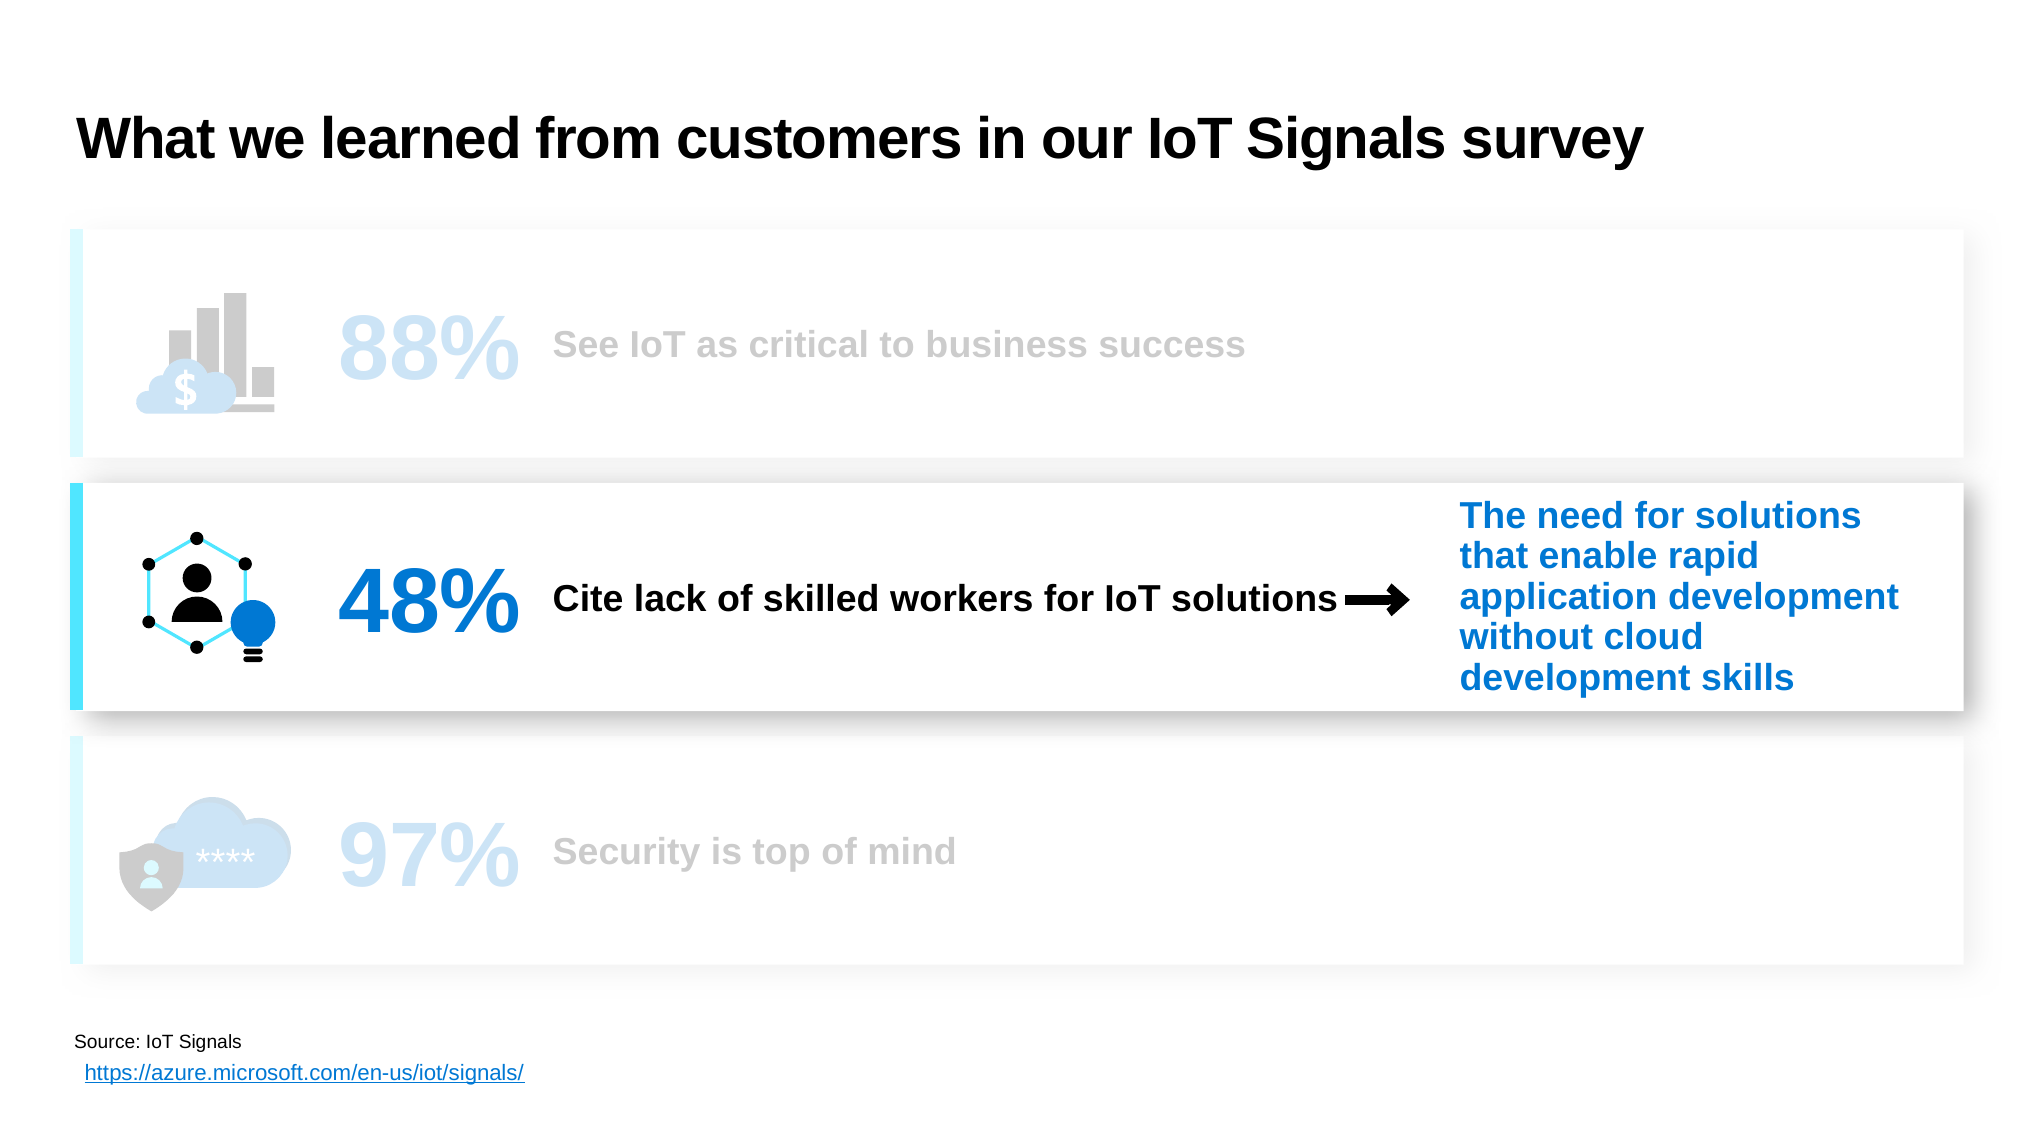

# What we learned from customers in our IoT Signals survey

88%

See IoT as critical to business success

The need for solutions that enable rapid application development without cloud development skills

48%
Cite lack of skilled workers for IoT solutions

97%

   ****

Security is top of mind
Source: IoT Signals
https://azure.microsoft.com/en-us/iot/signals/